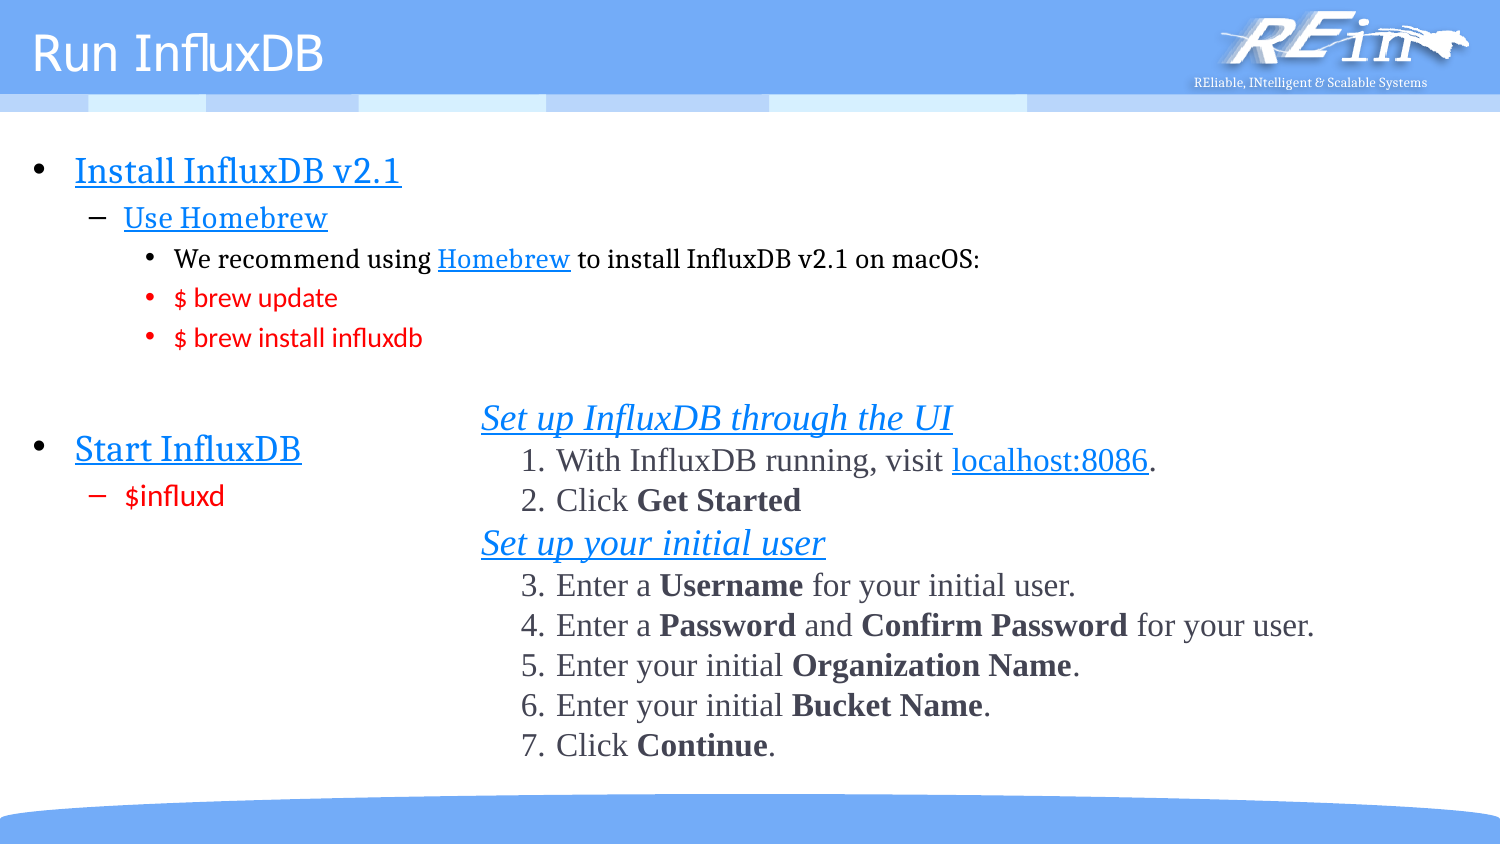

# Run InfluxDB
Install InfluxDB v2.1
Use Homebrew
We recommend using Homebrew to install InfluxDB v2.1 on macOS:
$ brew update
$ brew install influxdb

Start InfluxDB
$influxd

Set up InfluxDB through the UI
With InfluxDB running, visit localhost:8086.
Click Get Started
Set up your initial user
Enter a Username for your initial user.
Enter a Password and Confirm Password for your user.
Enter your initial Organization Name.
Enter your initial Bucket Name.
Click Continue.
35